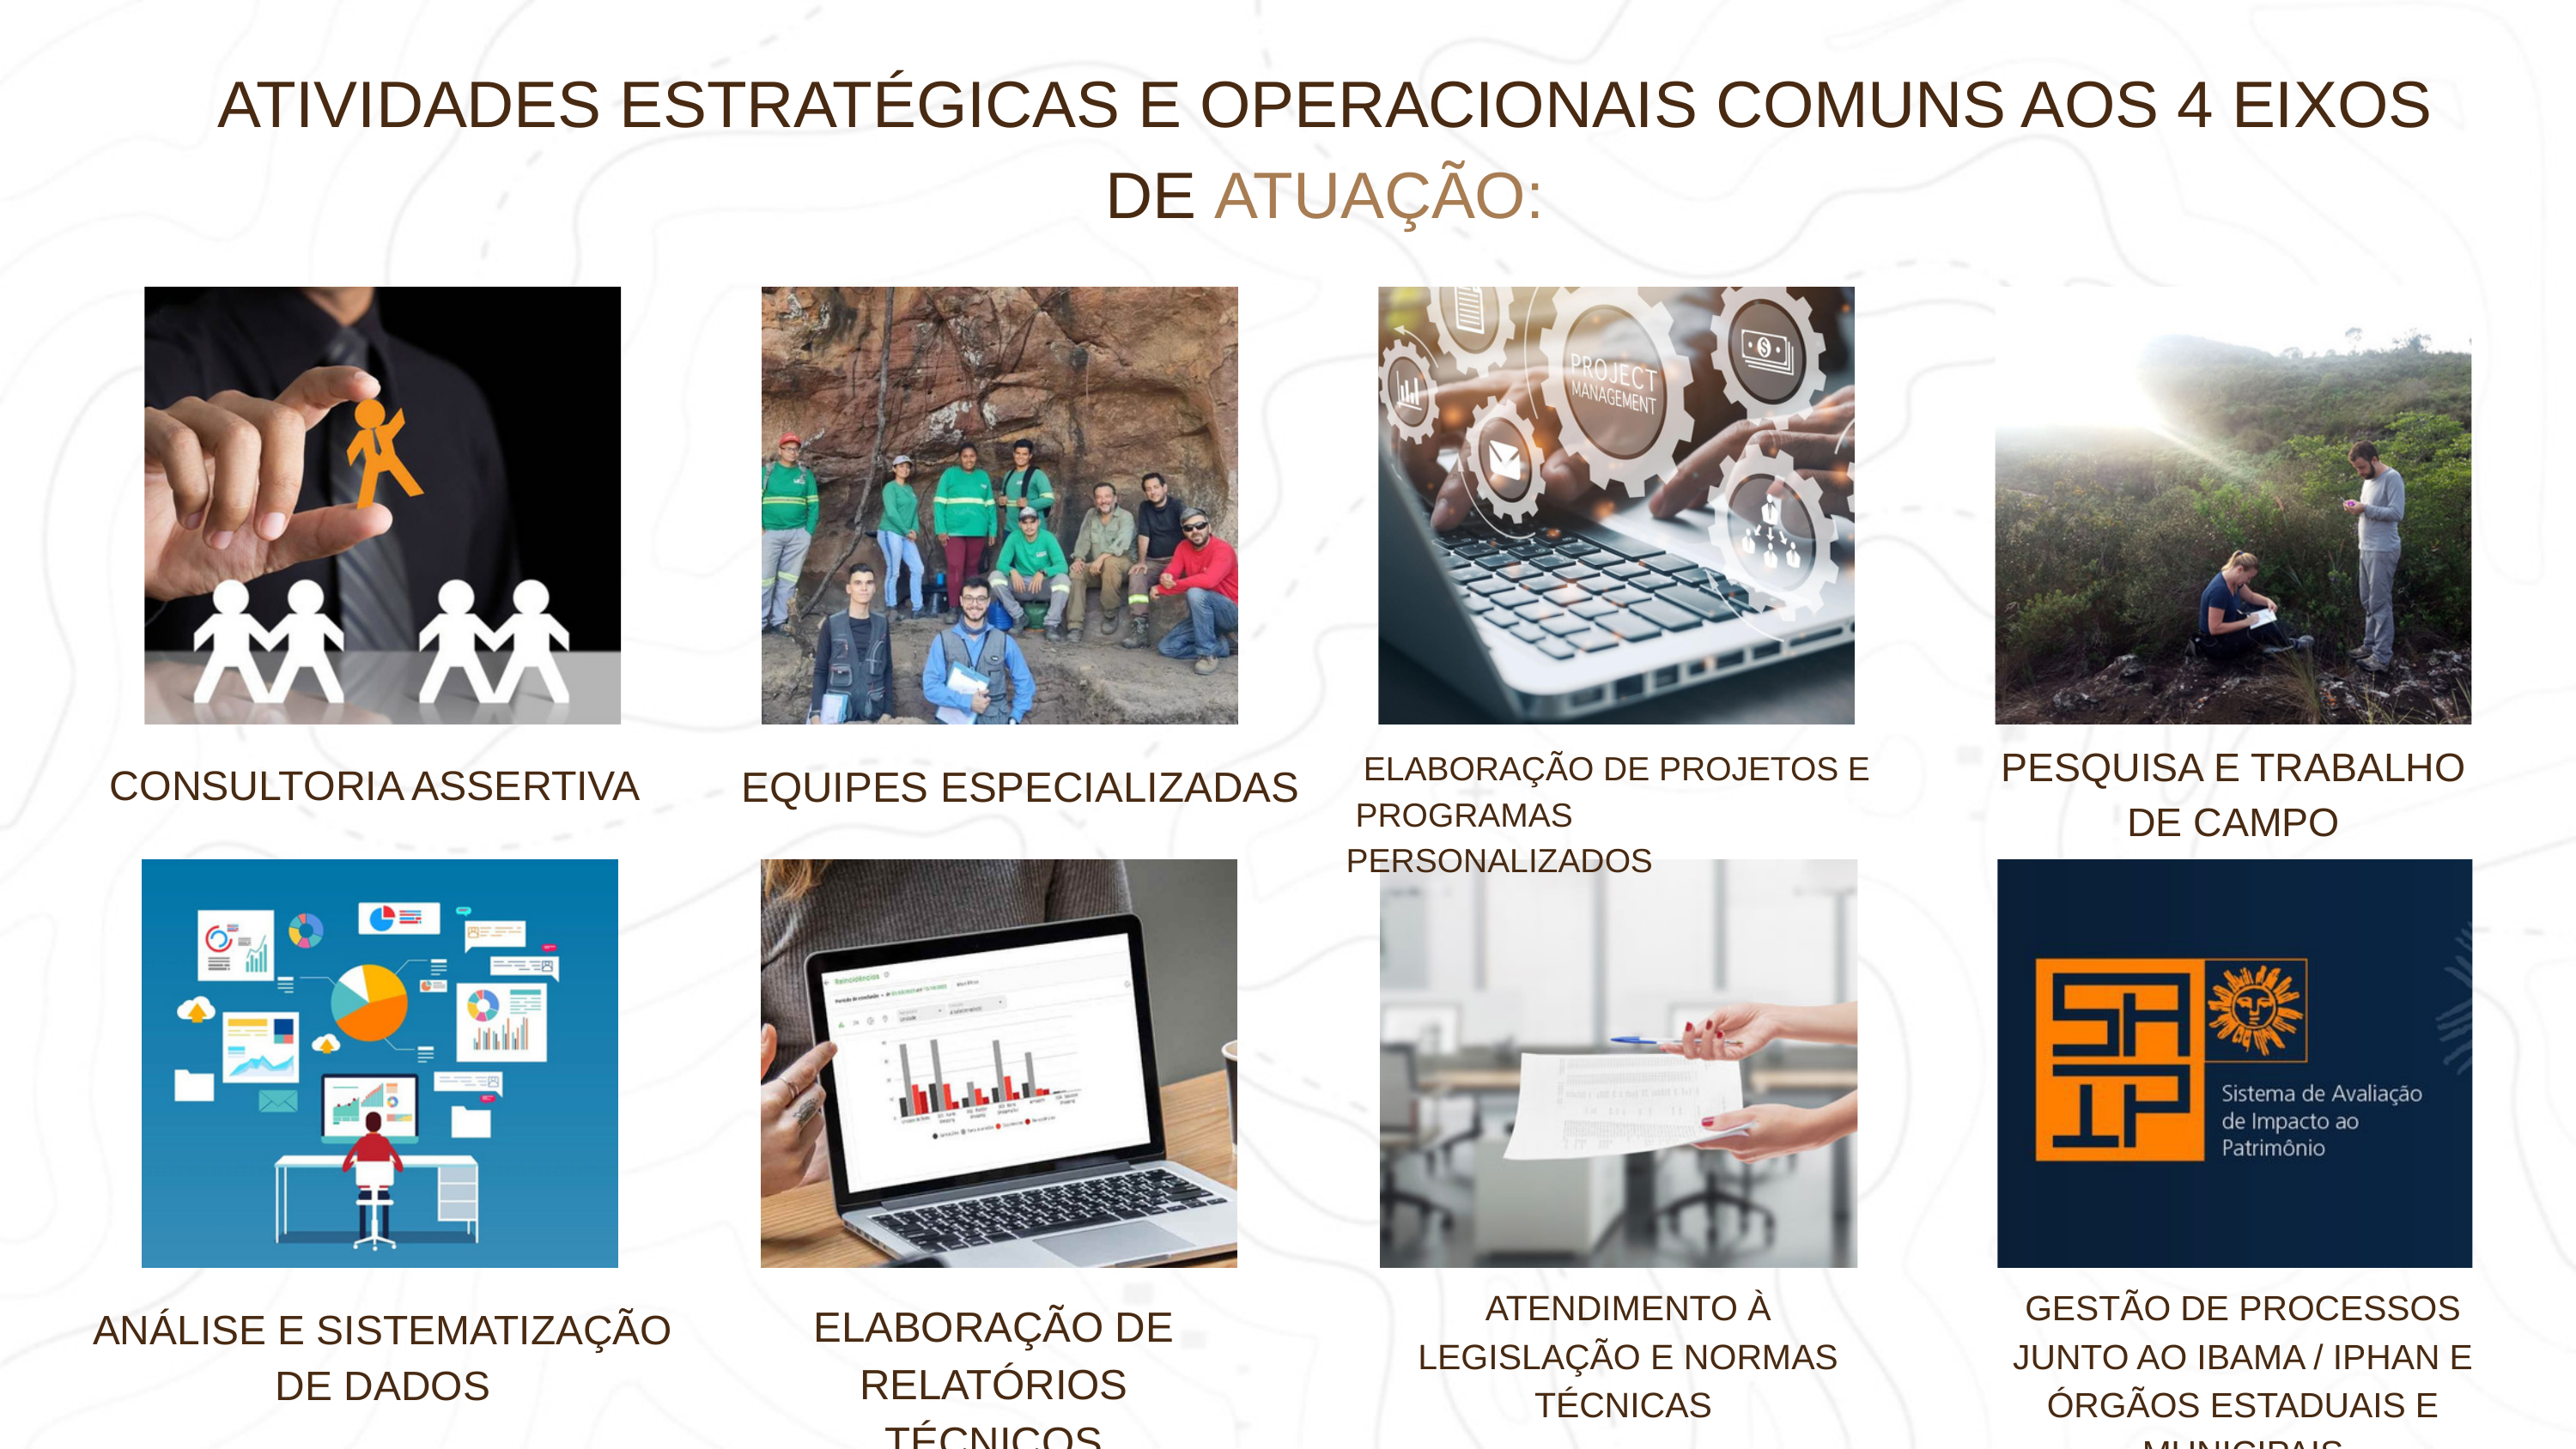

ATIVIDADES ESTRATÉGICAS E OPERACIONAIS COMUNS AOS 4 EIXOS DE ATUAÇÃO:

EQUIPES ESPECIALIZADAS
PESQUISA E TRABALHO DE CAMPO
ELABORAÇÃO DE PROJETOS E
 PROGRAMAS PERSONALIZADOS
CONSULTORIA ASSERTIVA

GESTÃO DE PROCESSOS JUNTO AO IBAMA / IPHAN E ÓRGÃOS ESTADUAIS E MUNICIPAIS
ATENDIMENTO À LEGISLAÇÃO E NORMAS TÉCNICAS
ELABORAÇÃO DE RELATÓRIOS TÉCNICOS
ANÁLISE E SISTEMATIZAÇÃO DE DADOS